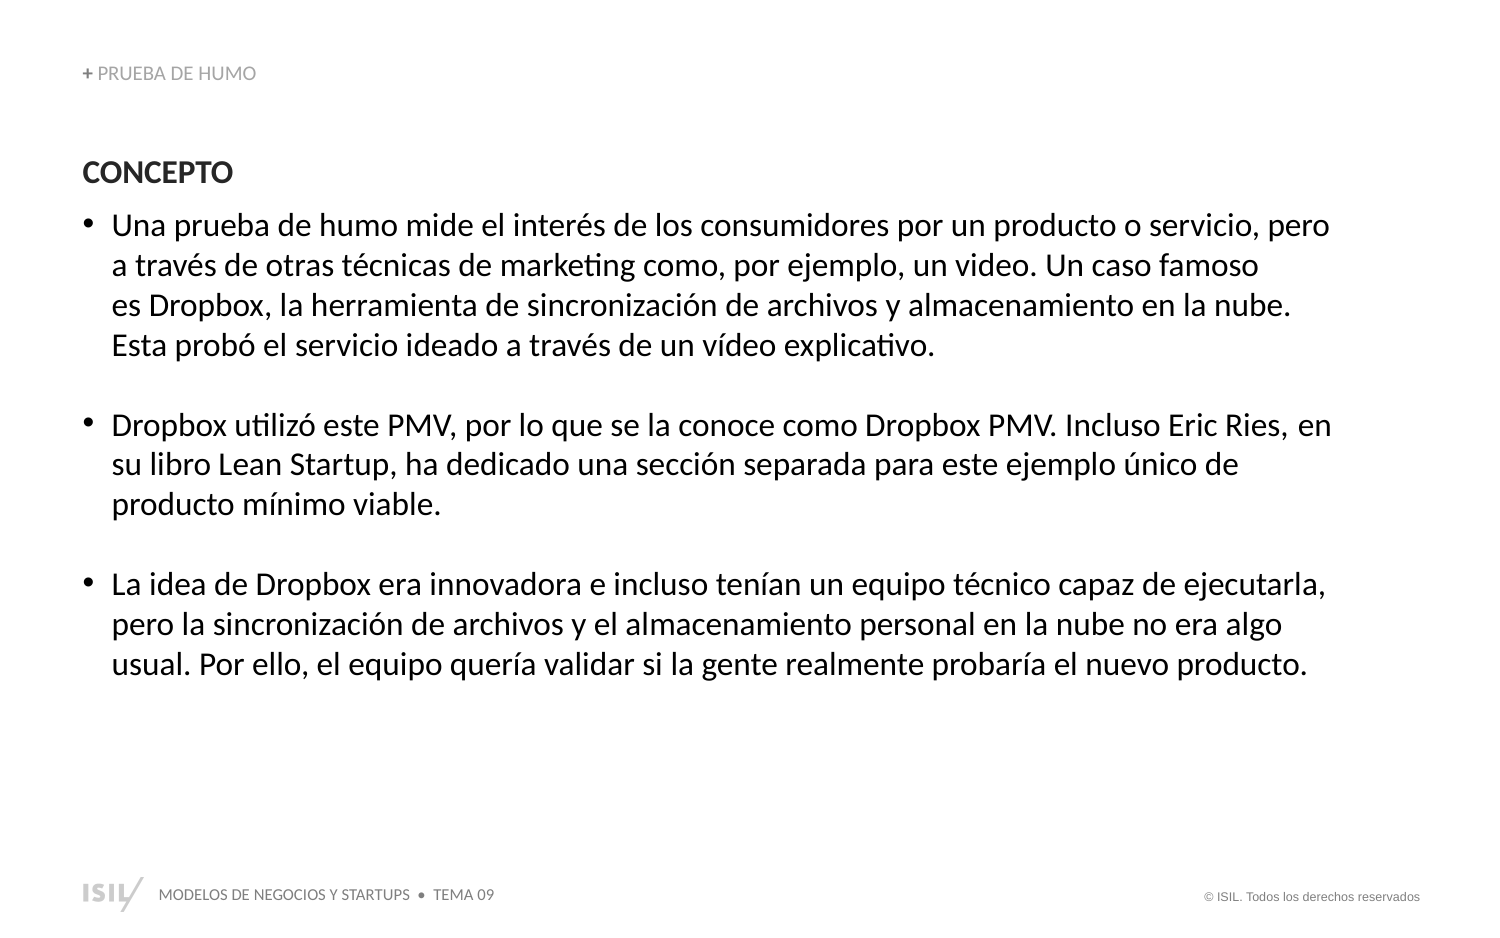

+ PRUEBA DE HUMO
CONCEPTO
Una prueba de humo mide el interés de los consumidores por un producto o servicio, pero a través de otras técnicas de marketing como, por ejemplo, un video. Un caso famoso es Dropbox, la herramienta de sincronización de archivos y almacenamiento en la nube. Esta probó el servicio ideado a través de un vídeo explicativo.

Dropbox utilizó este PMV, por lo que se la conoce como Dropbox PMV. Incluso Eric Ries, en su libro Lean Startup, ha dedicado una sección separada para este ejemplo único de producto mínimo viable.

La idea de Dropbox era innovadora e incluso tenían un equipo técnico capaz de ejecutarla, pero la sincronización de archivos y el almacenamiento personal en la nube no era algo usual. Por ello, el equipo quería validar si la gente realmente probaría el nuevo producto.